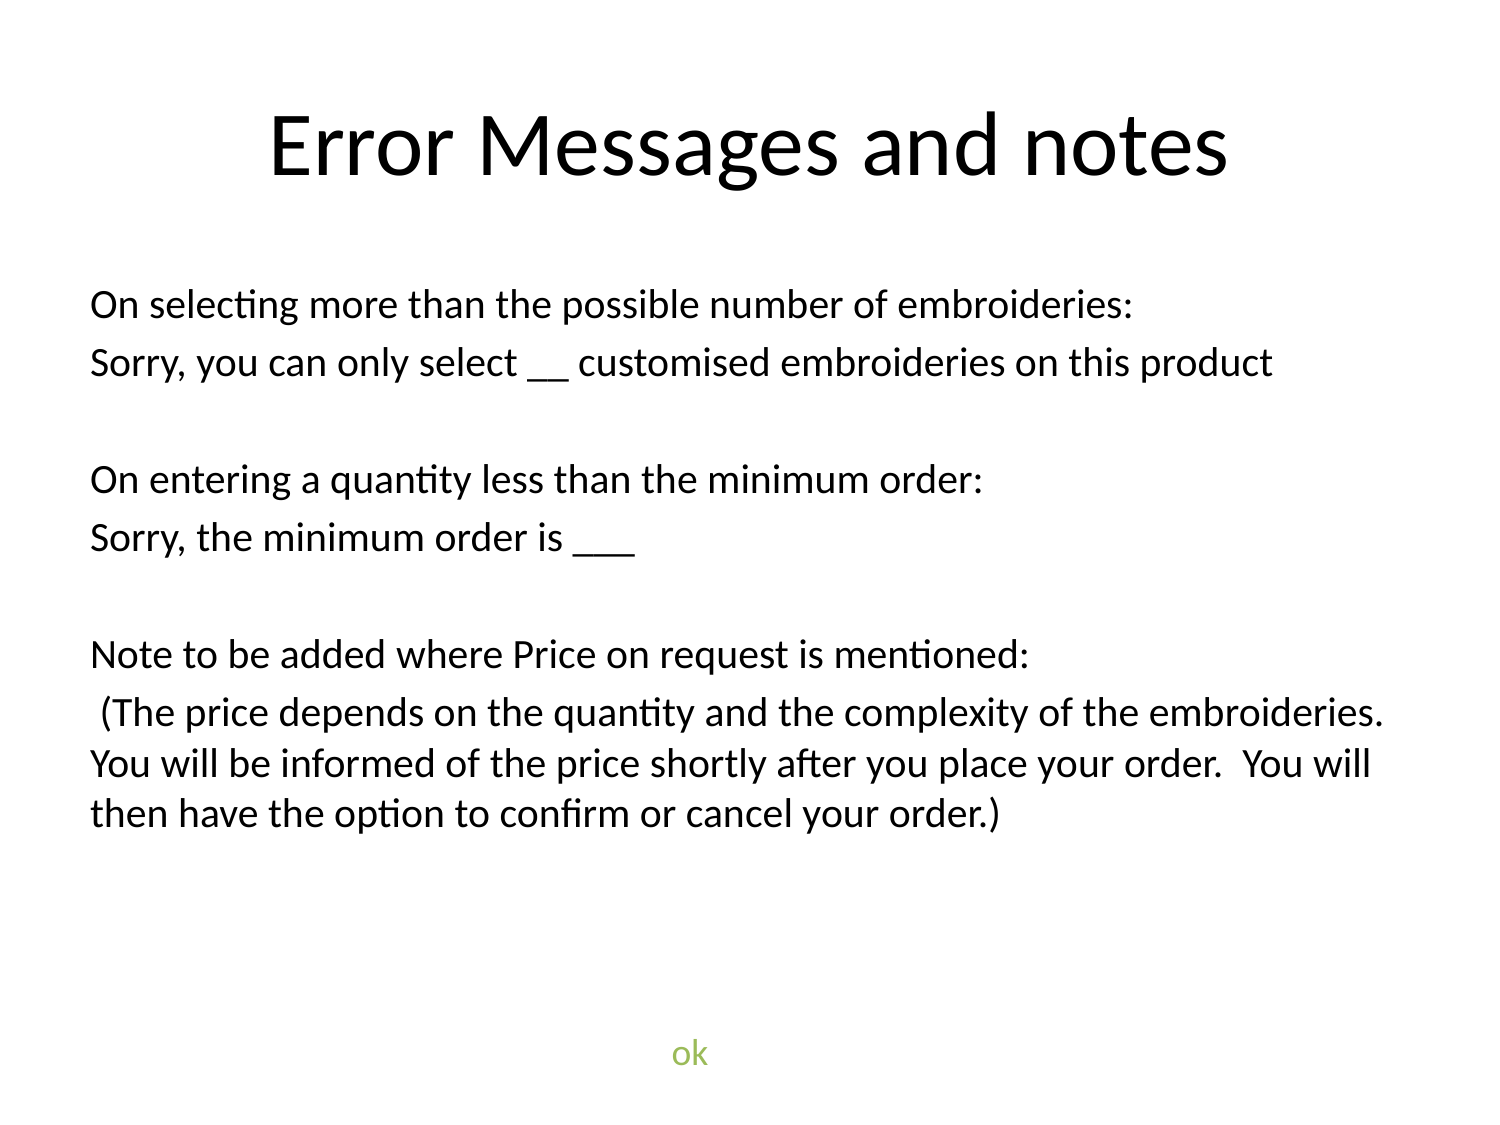

# Error Messages and notes
On selecting more than the possible number of embroideries:
Sorry, you can only select __ customised embroideries on this product

On entering a quantity less than the minimum order:
Sorry, the minimum order is ___

Note to be added where Price on request is mentioned:
 (The price depends on the quantity and the complexity of the embroideries. You will be informed of the price shortly after you place your order.  You will then have the option to confirm or cancel your order.)
ok